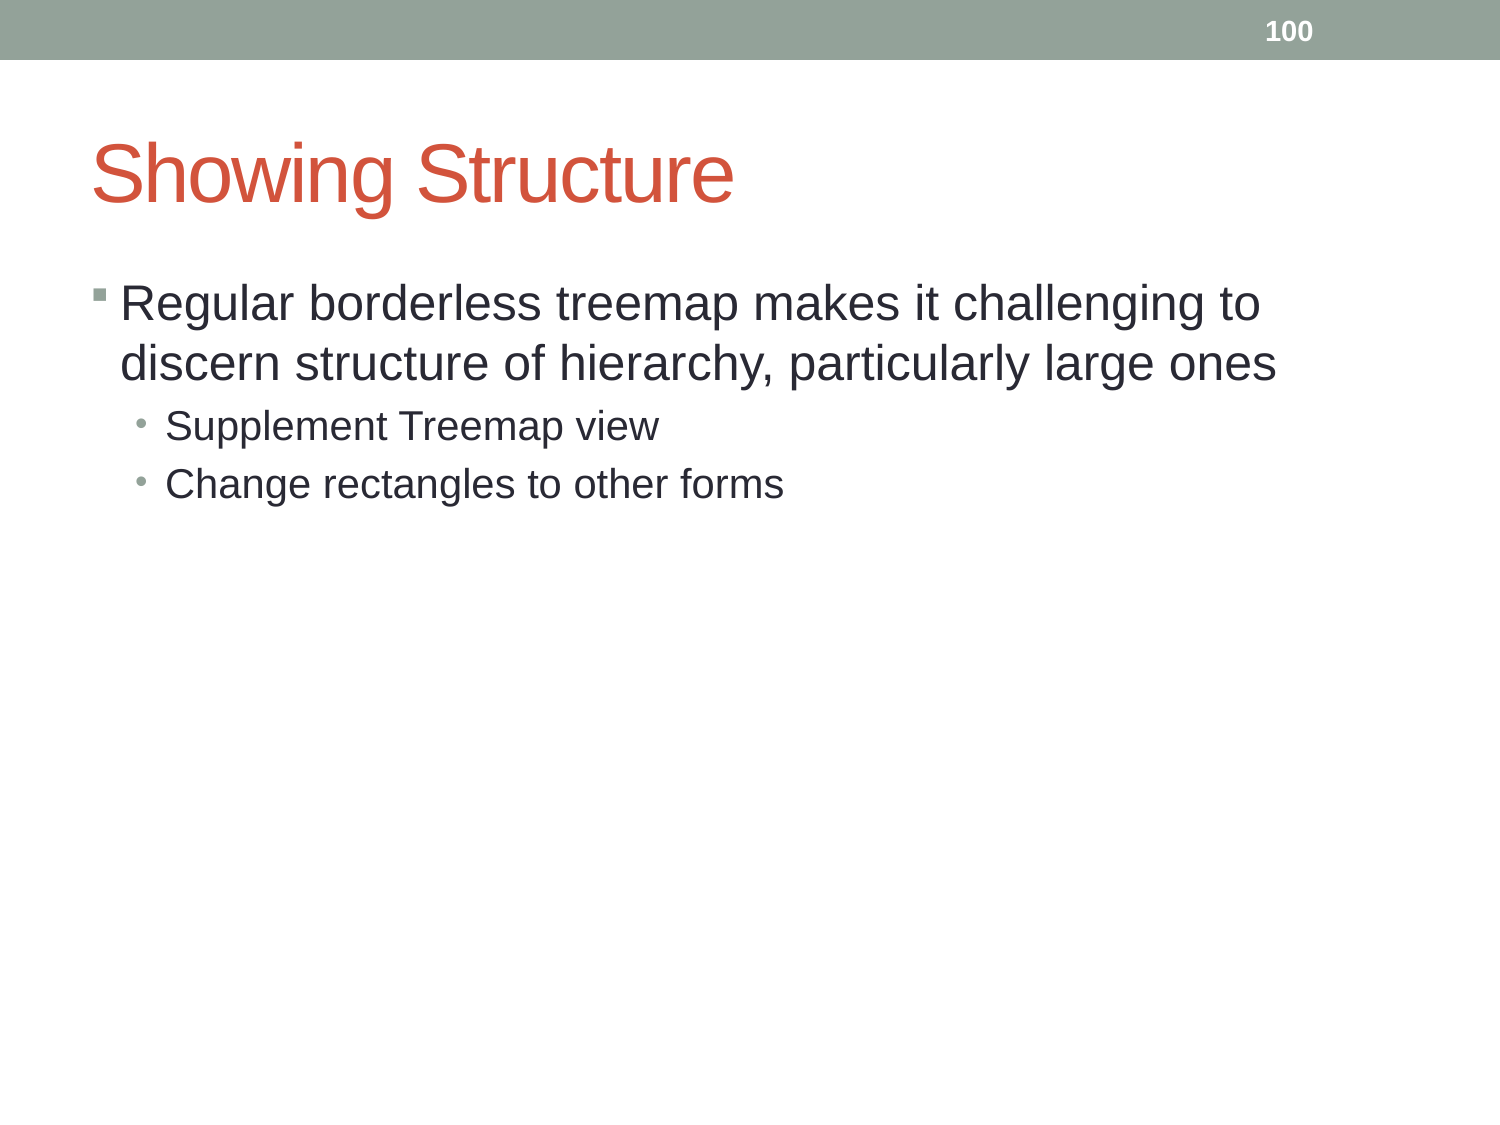

100
# Showing Structure
Regular borderless treemap makes it challenging to discern structure of hierarchy, particularly large ones
Supplement Treemap view
Change rectangles to other forms